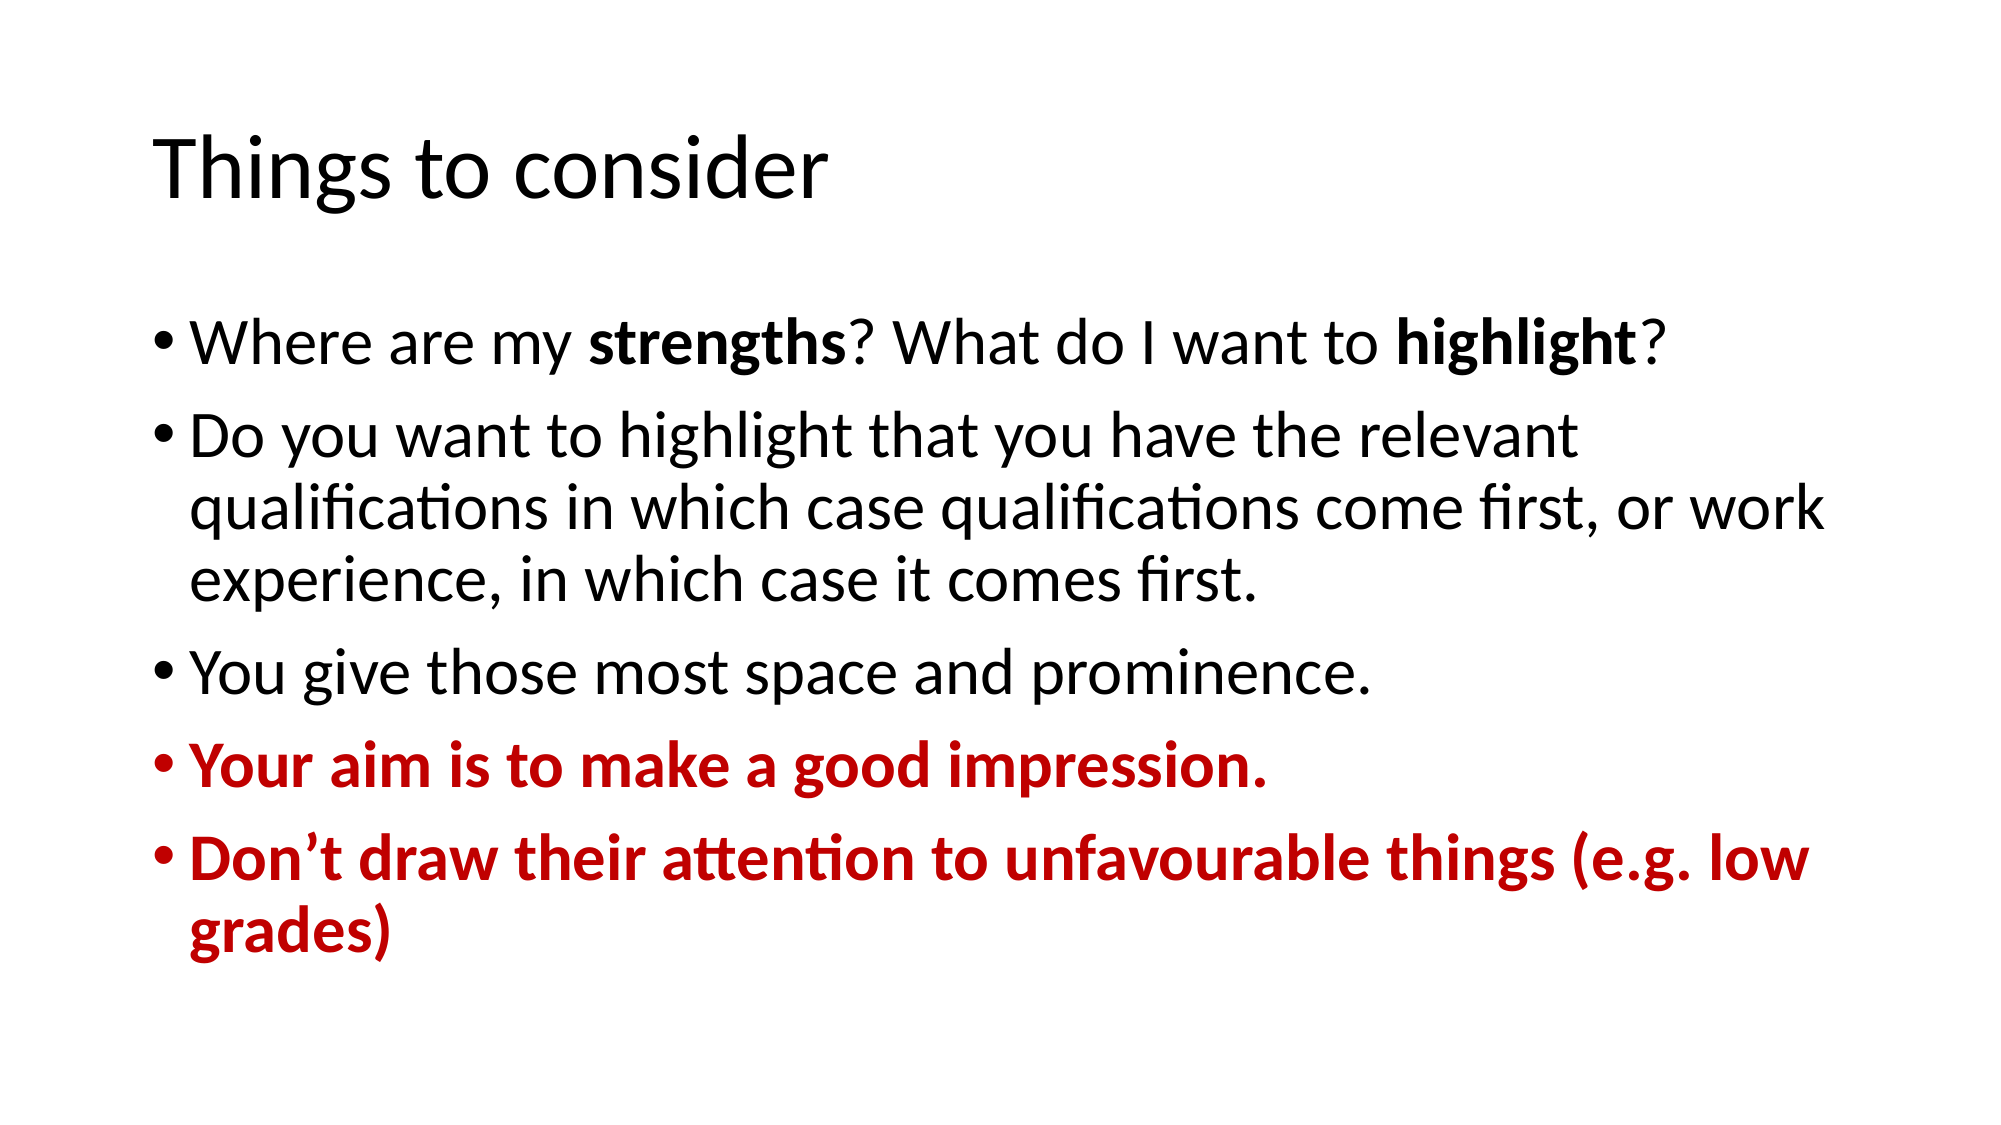

# Things to consider
Where are my strengths? What do I want to highlight?
Do you want to highlight that you have the relevant qualifications in which case qualifications come first, or work experience, in which case it comes first.
You give those most space and prominence.
Your aim is to make a good impression.
Don’t draw their attention to unfavourable things (e.g. low grades)